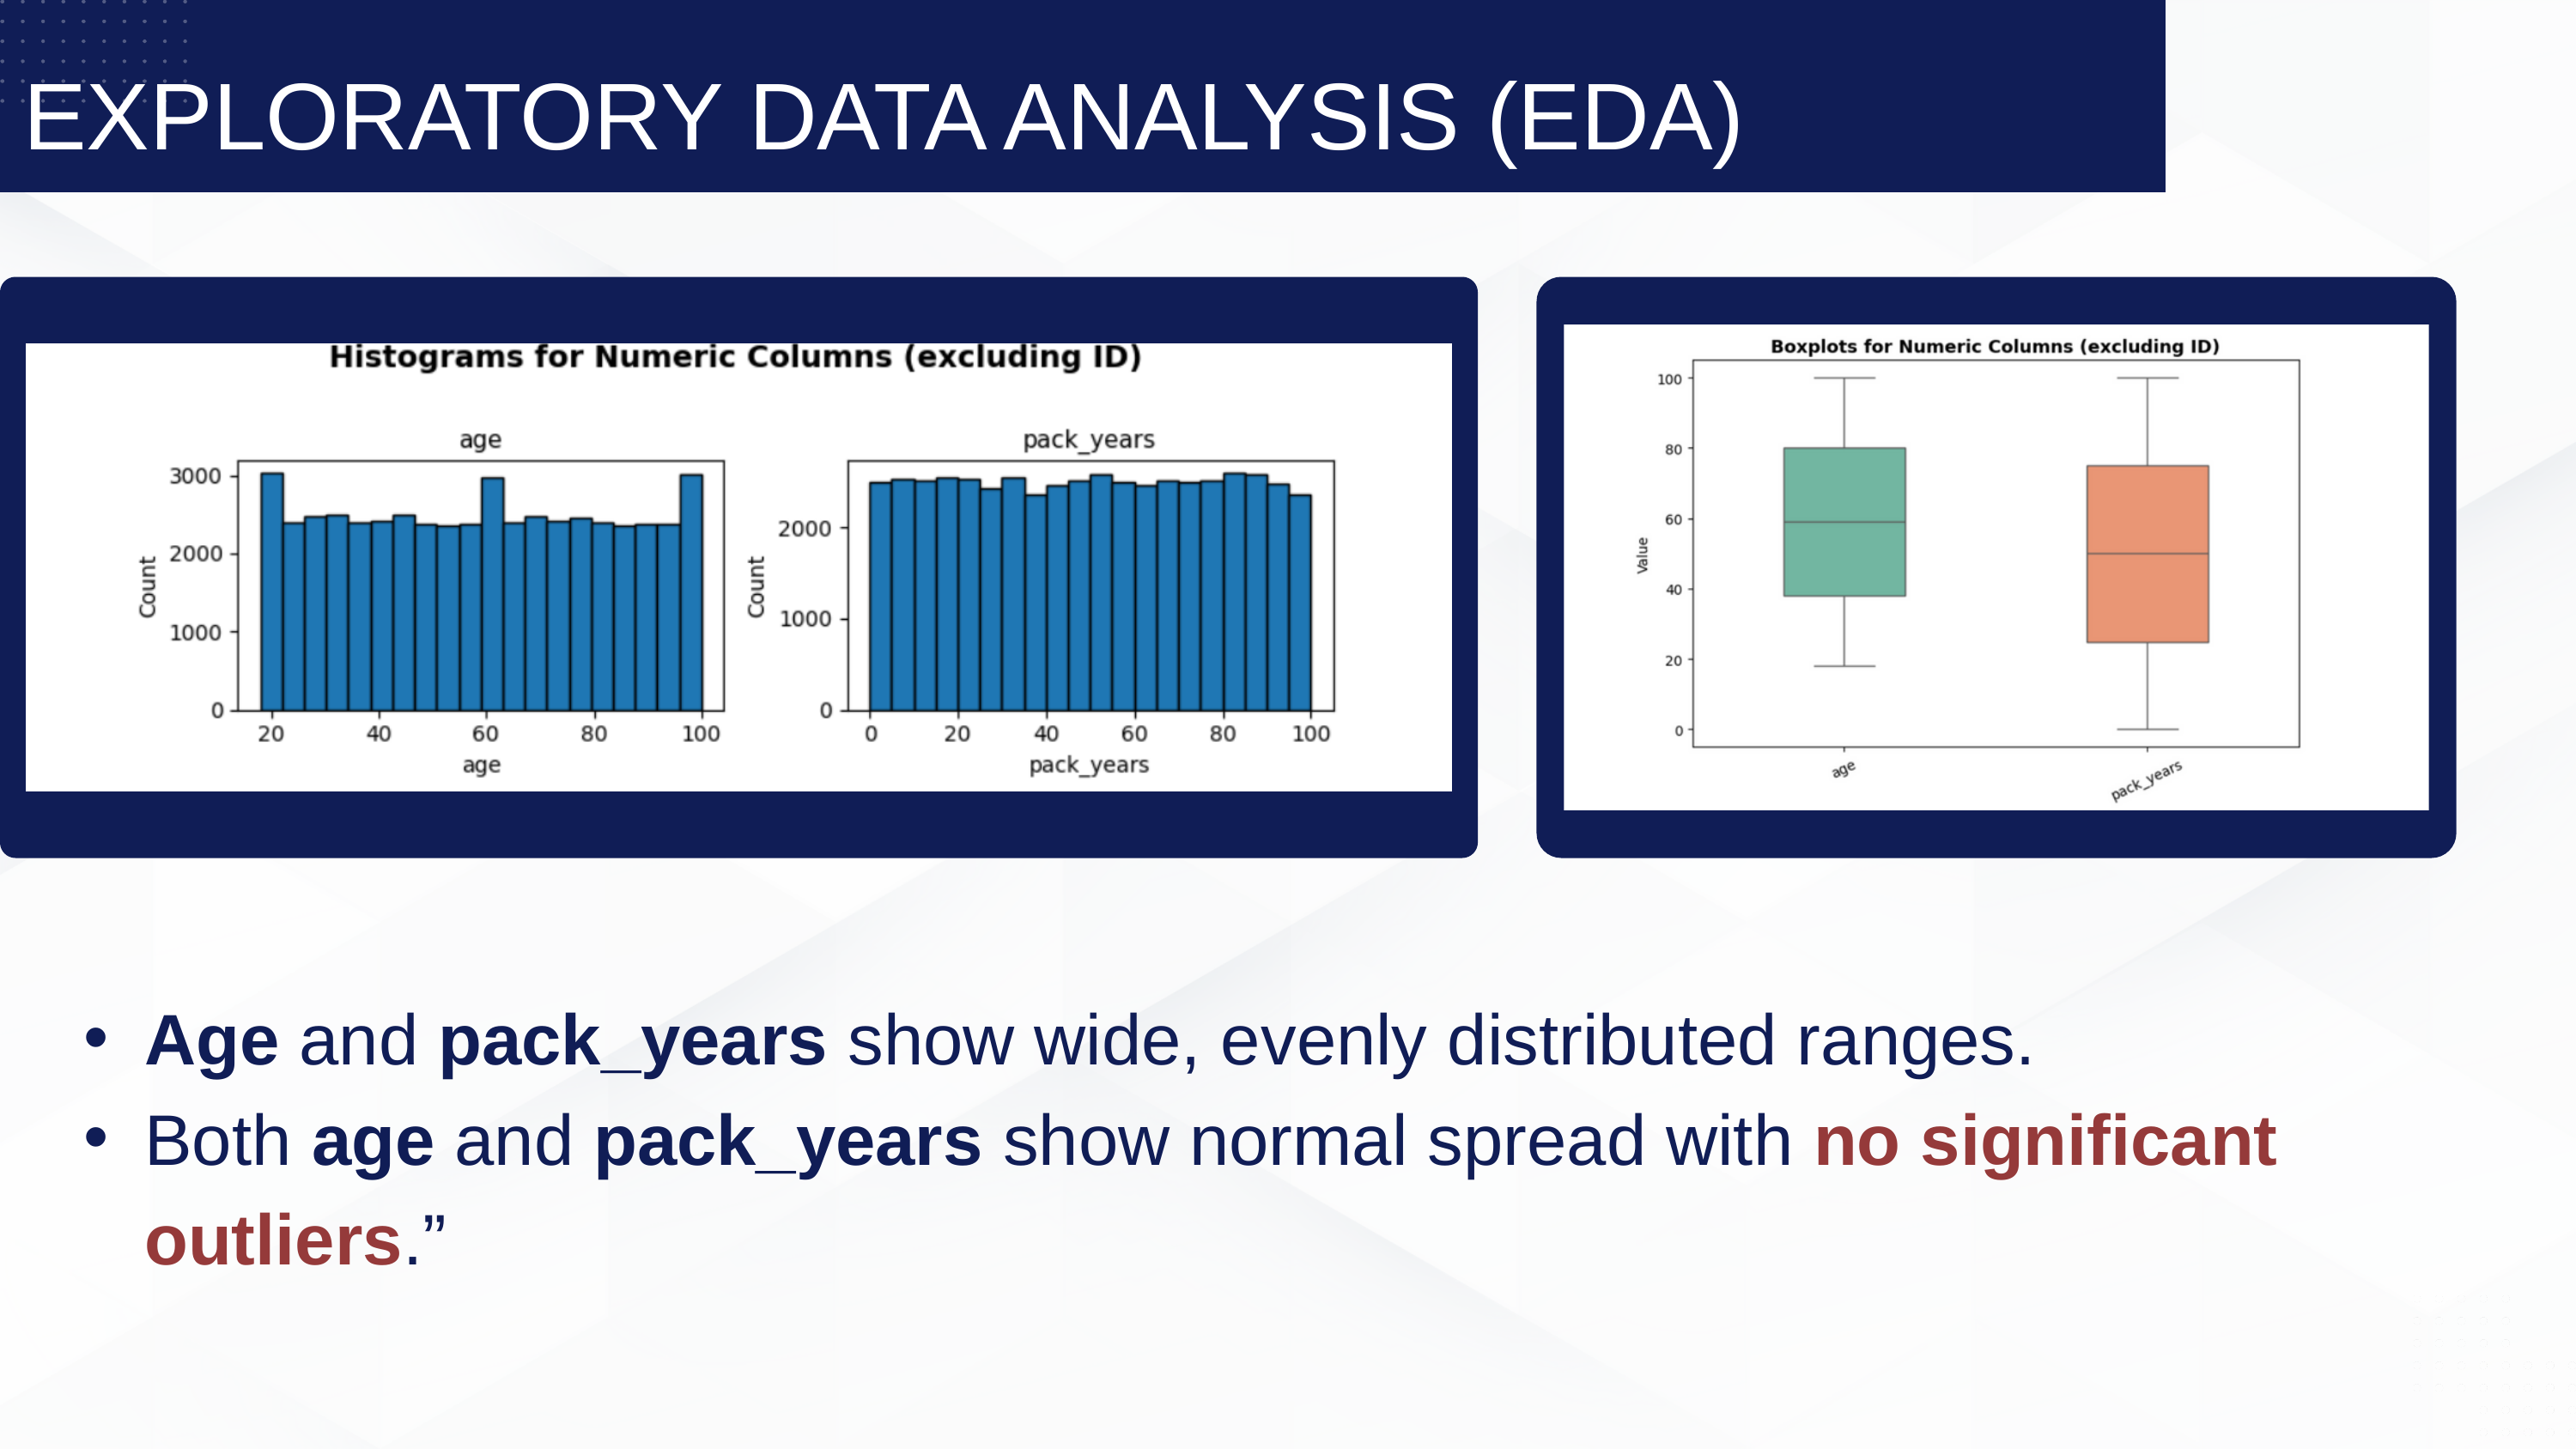

EXPLORATORY DATA ANALYSIS (EDA)

Age and pack_years show wide, evenly distributed ranges.
Both age and pack_years show normal spread with no significant outliers.”